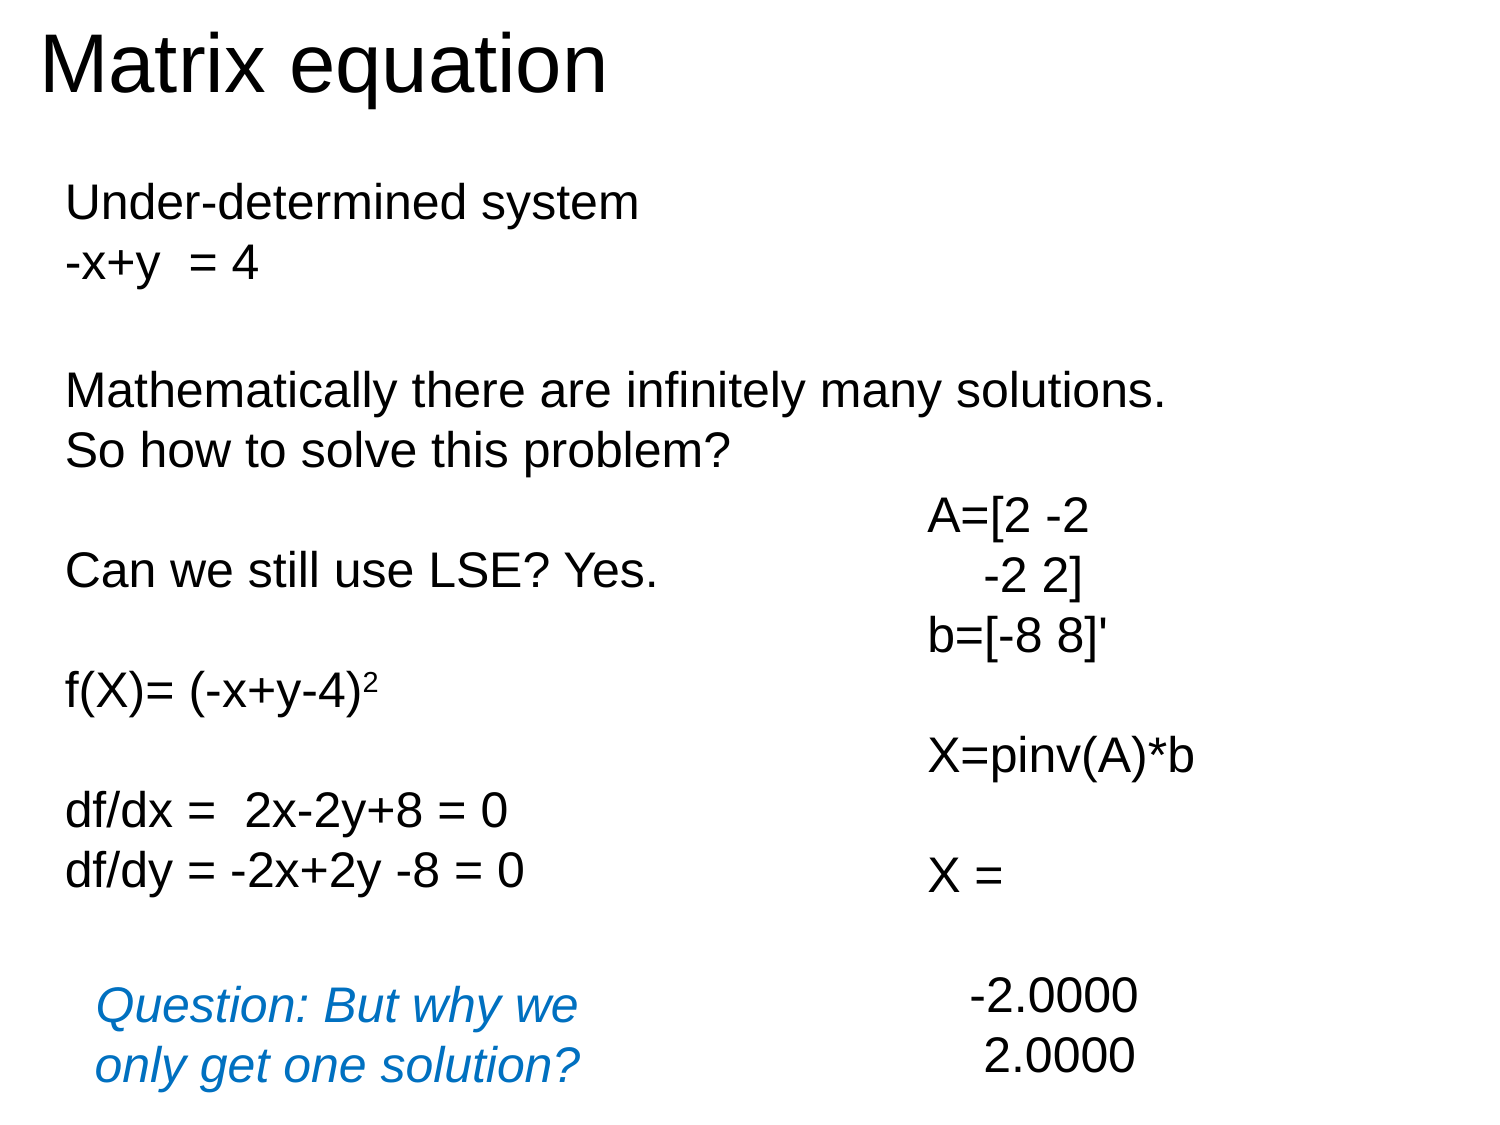

Matrix equation
Under-determined system
-x+y  = 4
Mathematically there are infinitely many solutions.
So how to solve this problem?

Can we still use LSE? Yes.

f(X)= (-x+y-4)2

df/dx =  2x-2y+8 = 0
df/dy = -2x+2y -8 = 0

A=[2 -2
    -2 2]
b=[-8 8]'

X=pinv(A)*b

X =

   -2.0000
    2.0000
Question: But why we only get one solution?